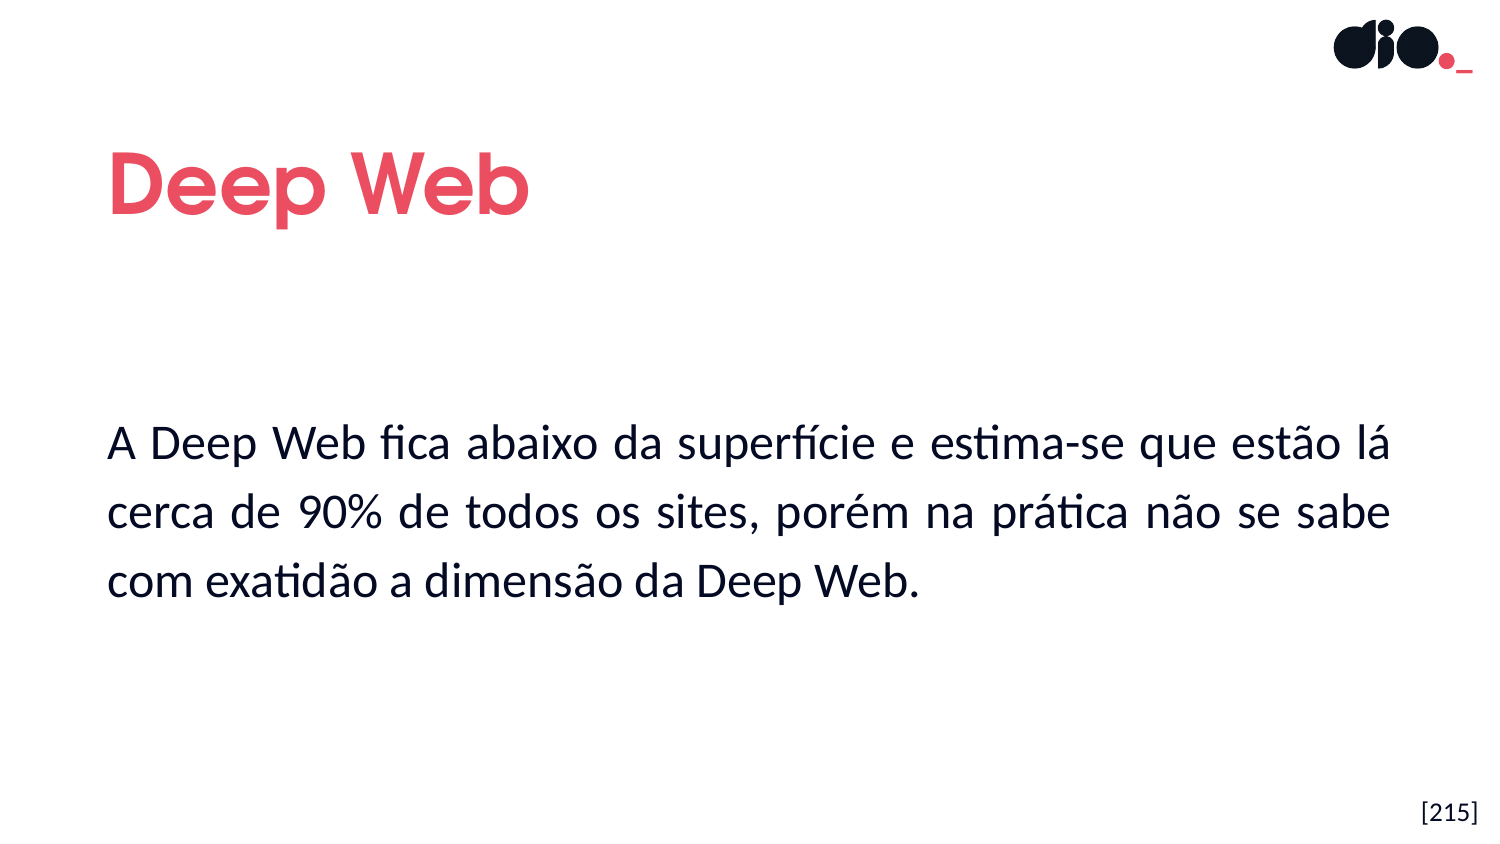

Deep Web
A Deep Web fica abaixo da superfície e estima-se que estão lá cerca de 90% de todos os sites, porém na prática não se sabe com exatidão a dimensão da Deep Web.
[215]